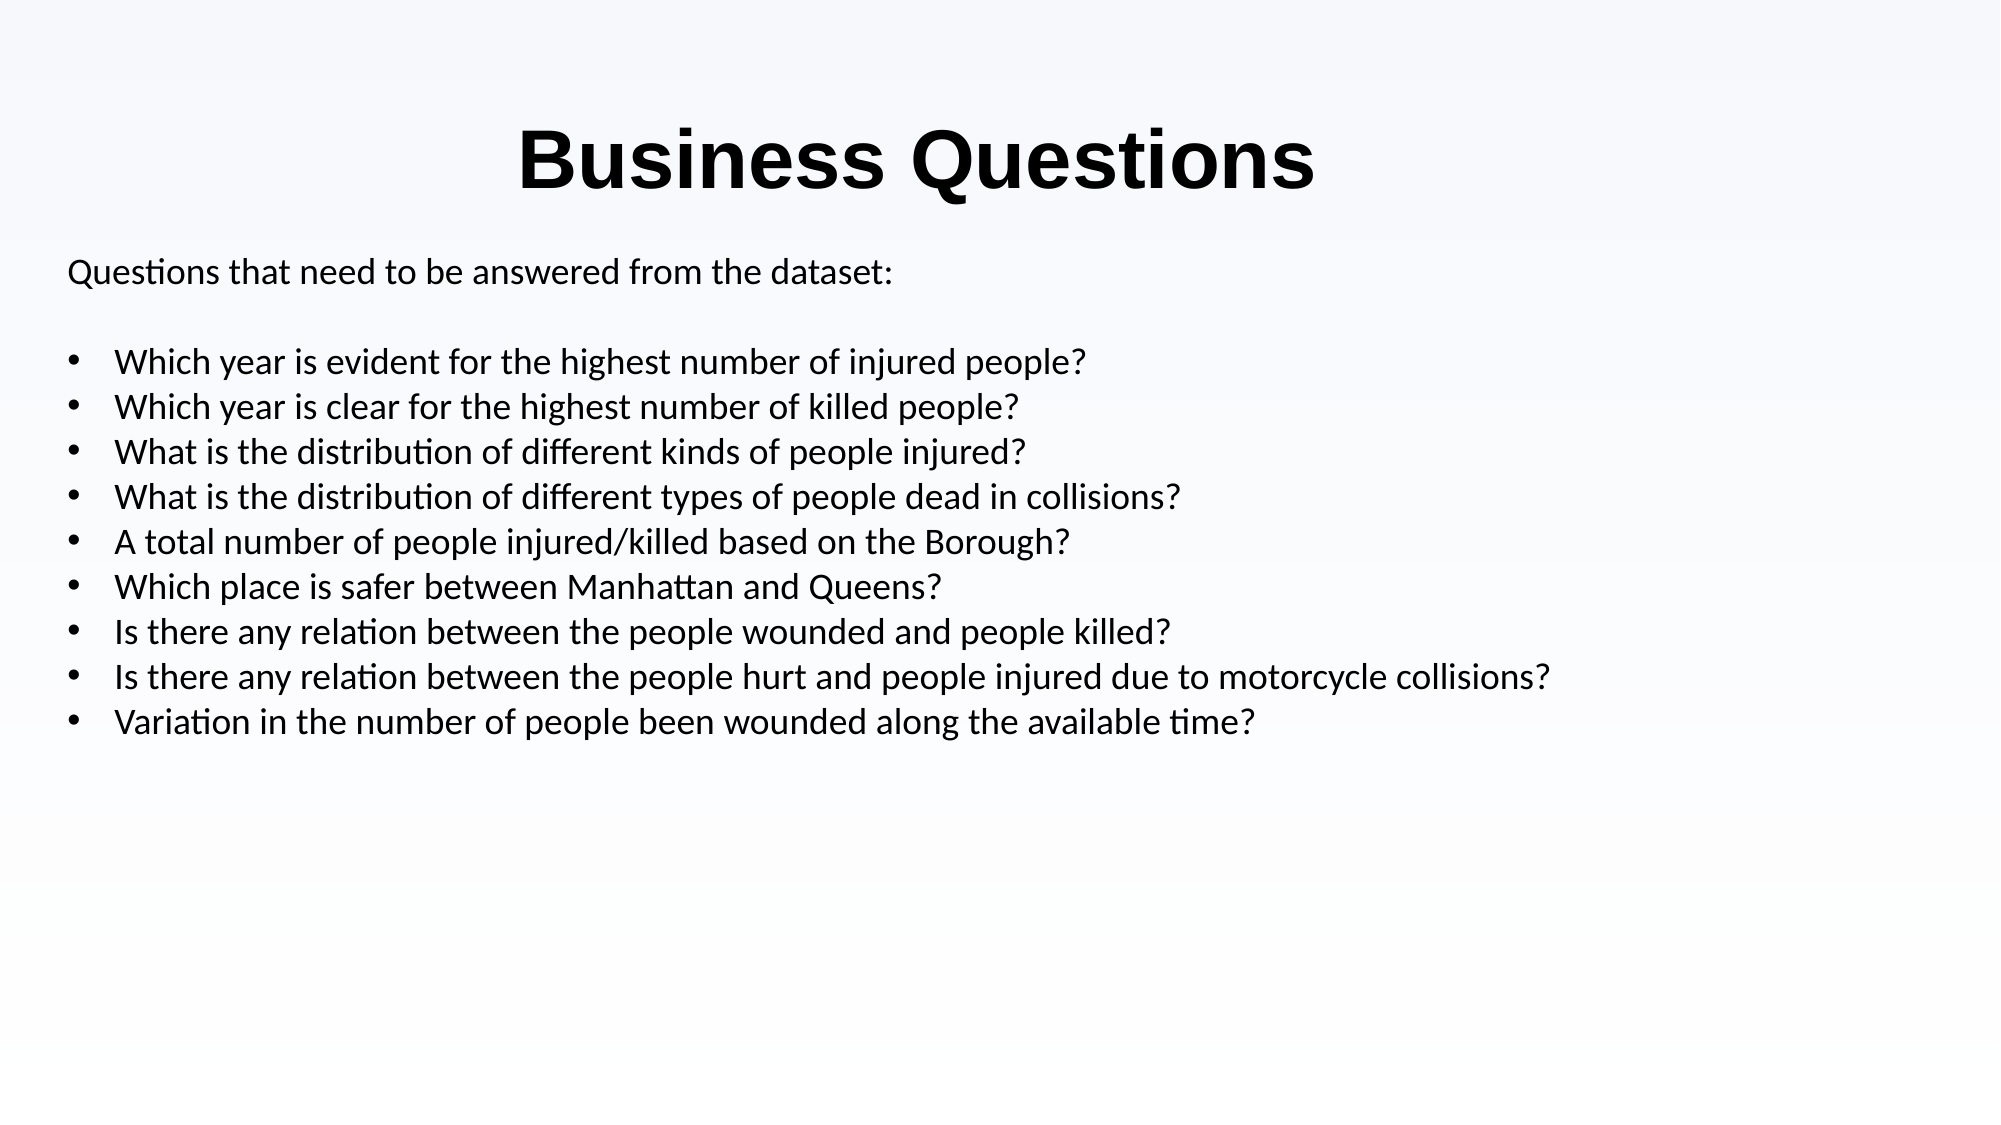

# Business Questions
Questions that need to be answered from the dataset:

Which year is evident for the highest number of injured people?
Which year is clear for the highest number of killed people?
What is the distribution of different kinds of people injured?
What is the distribution of different types of people dead in collisions?
A total number of people injured/killed based on the Borough?
Which place is safer between Manhattan and Queens?
Is there any relation between the people wounded and people killed?
Is there any relation between the people hurt and people injured due to motorcycle collisions?
Variation in the number of people been wounded along the available time?